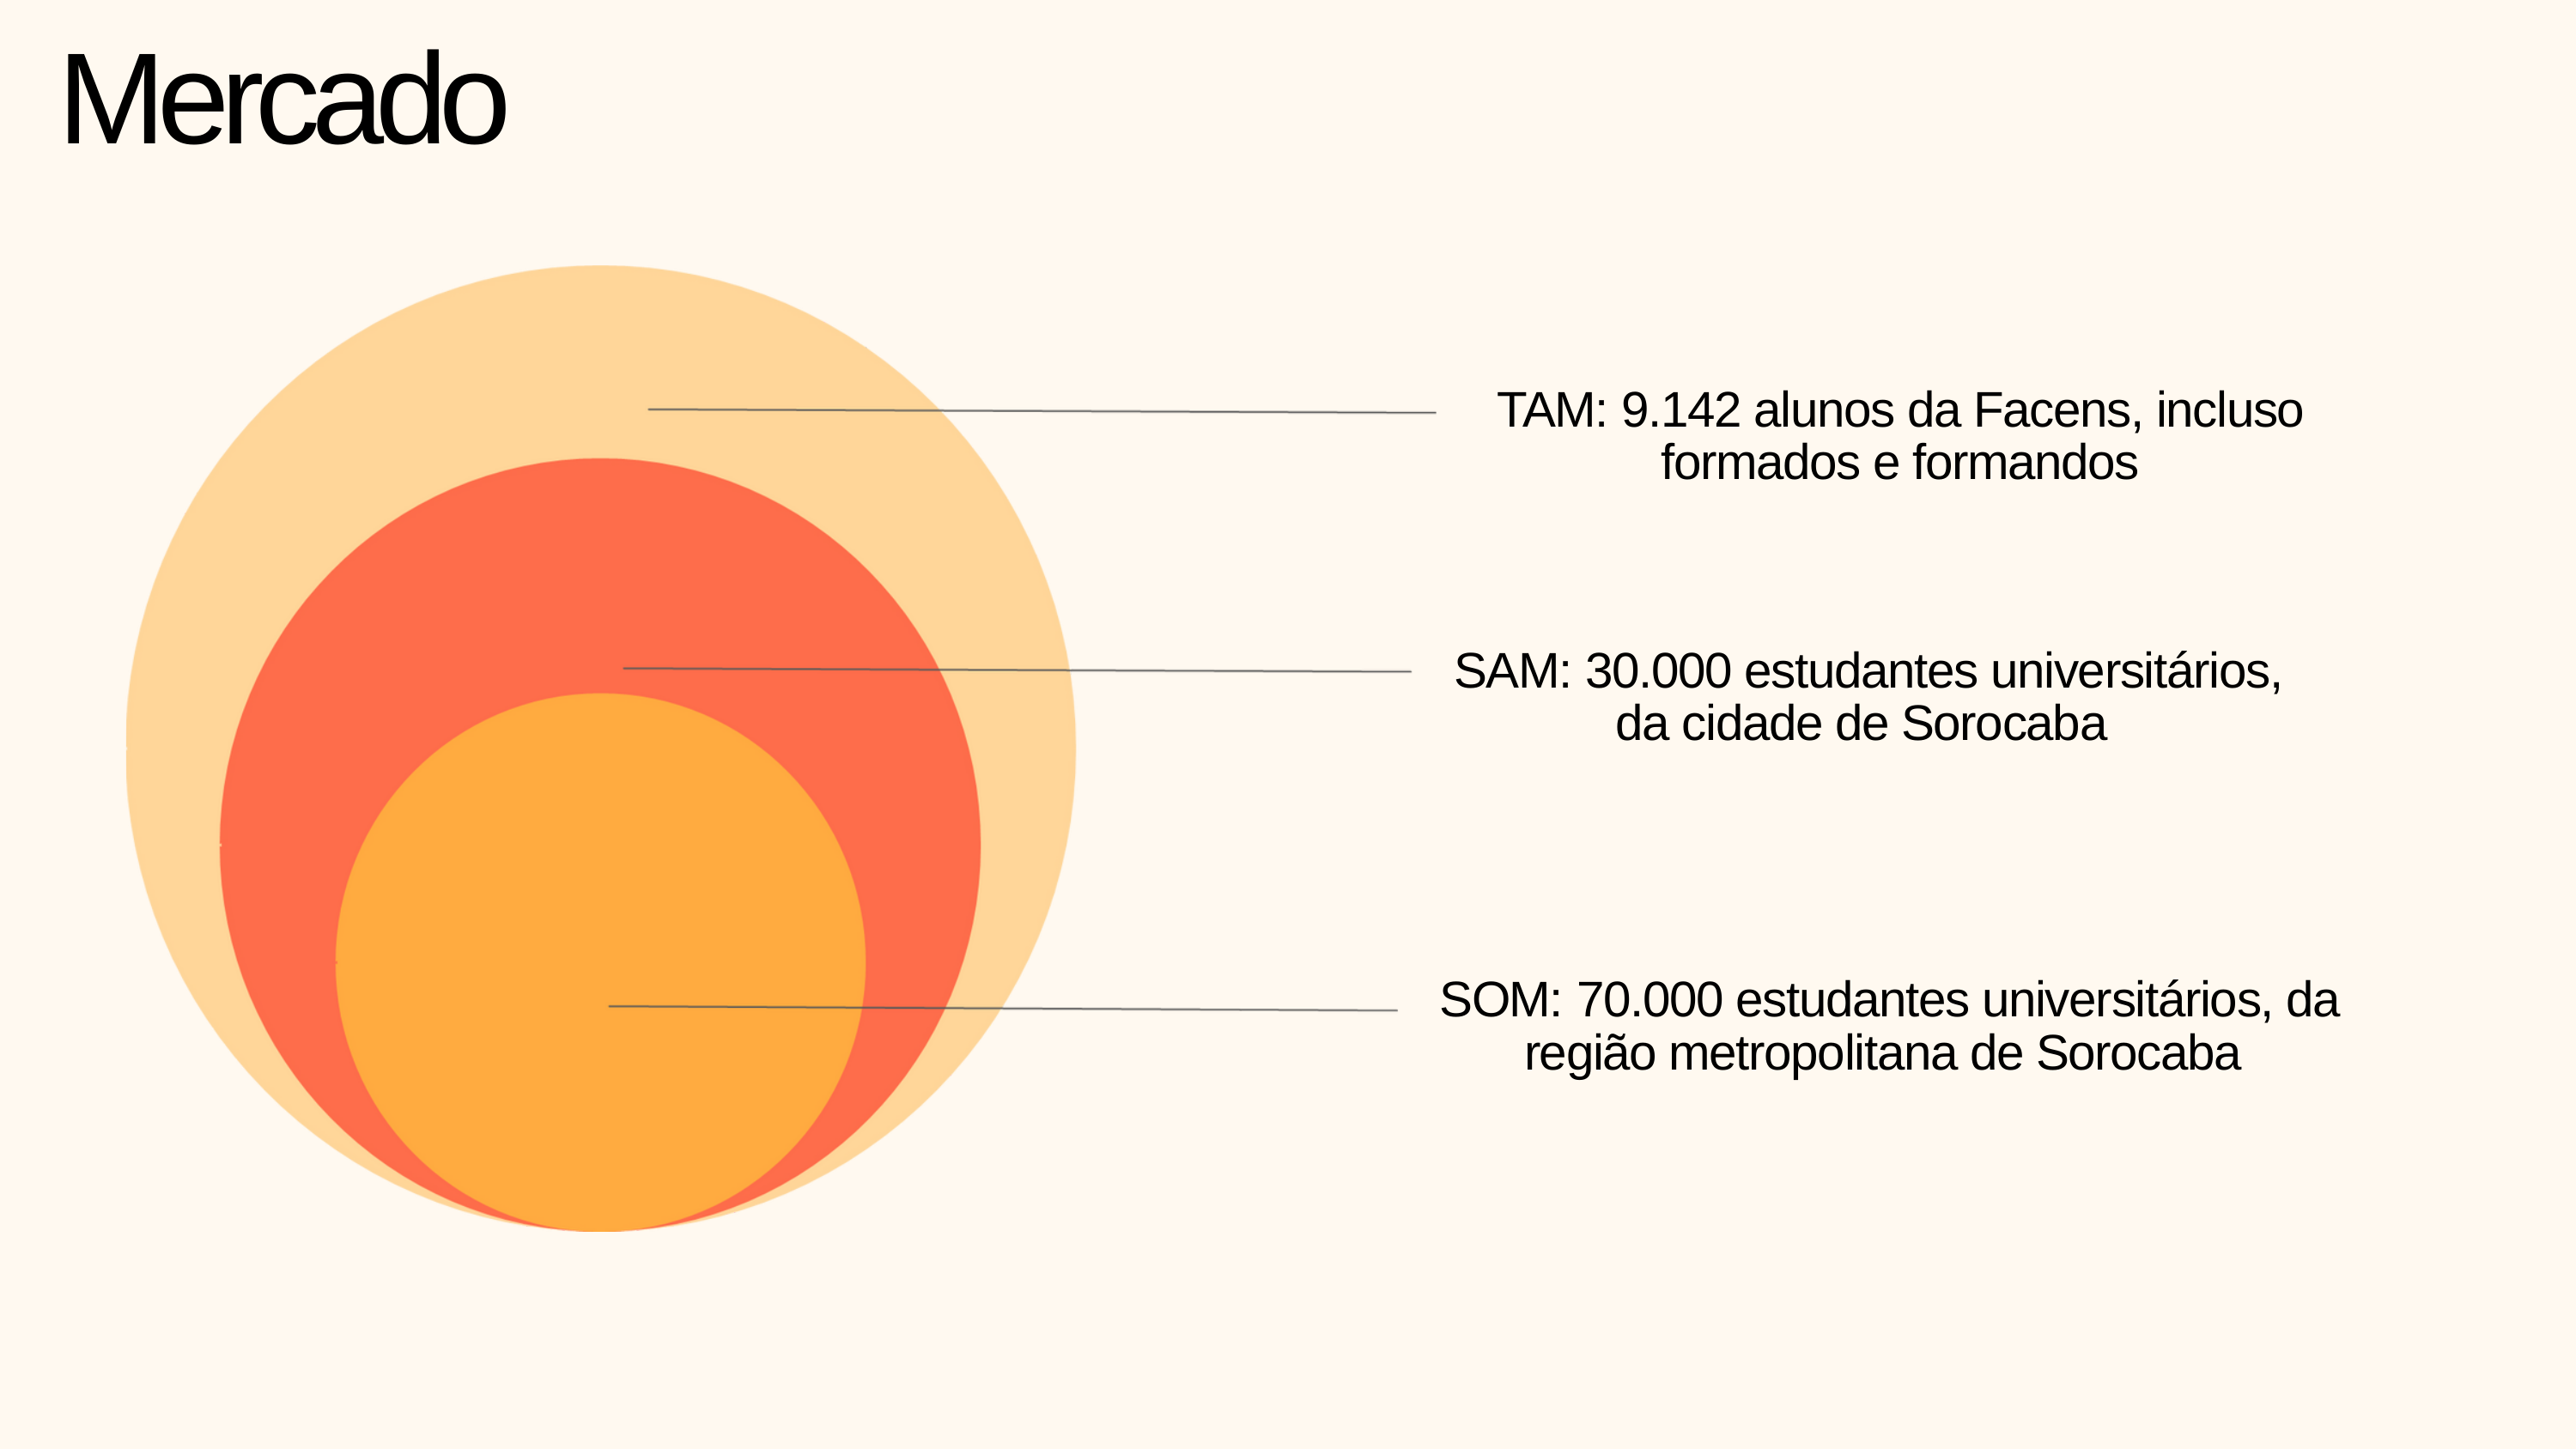

Mercado

TAM: 9.142 alunos da Facens, incluso formados e formandos
SAM: 30.000 estudantes universitários, da cidade de Sorocaba
SOM: 70.000 estudantes universitários, da região metropolitana de Sorocaba